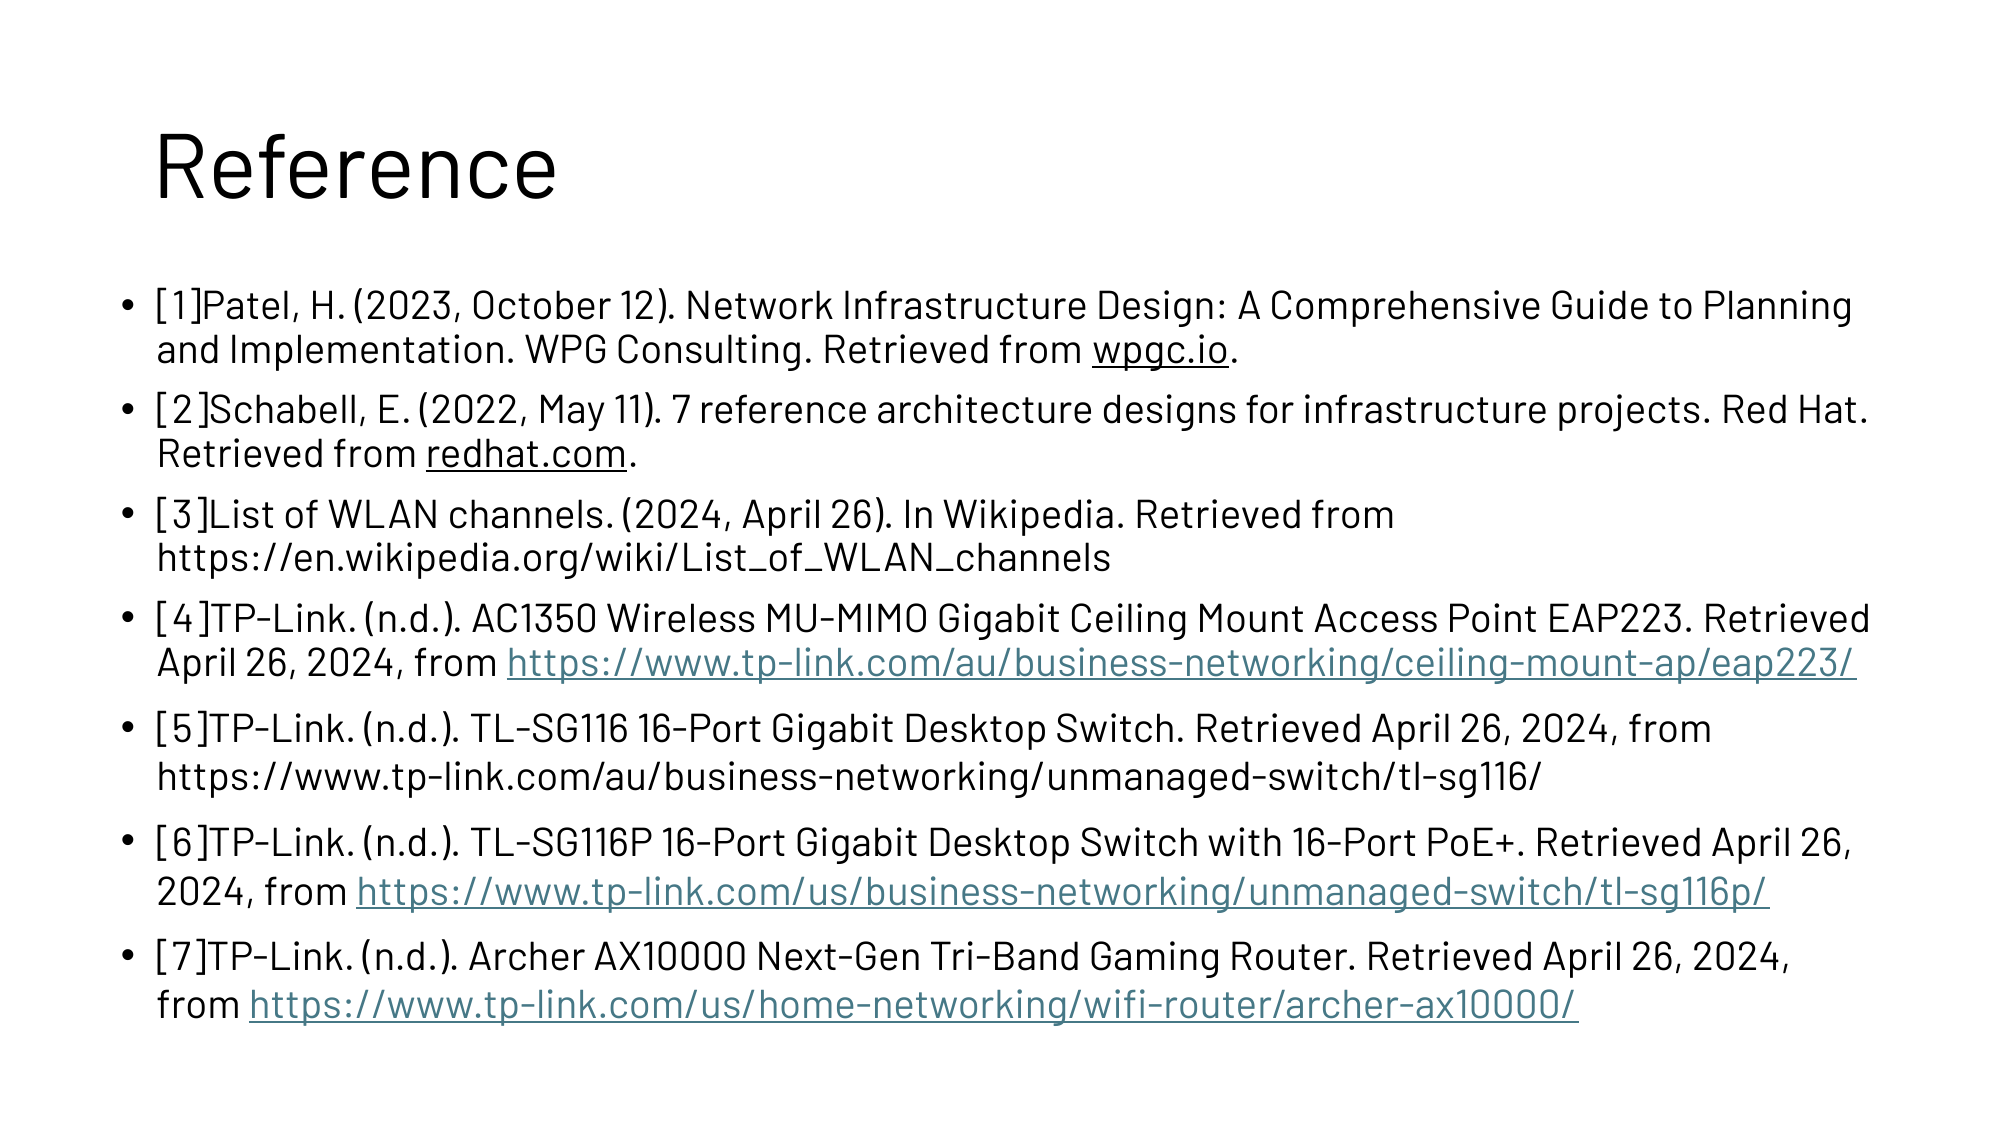

# Reference
[1]Patel, H. (2023, October 12). Network Infrastructure Design: A Comprehensive Guide to Planning and Implementation. WPG Consulting. Retrieved from wpgc.io.
[2]Schabell, E. (2022, May 11). 7 reference architecture designs for infrastructure projects. Red Hat. Retrieved from redhat.com.
[3]List of WLAN channels. (2024, April 26). In Wikipedia. Retrieved from https://en.wikipedia.org/wiki/List_of_WLAN_channels
[4]TP-Link. (n.d.). AC1350 Wireless MU-MIMO Gigabit Ceiling Mount Access Point EAP223. Retrieved April 26, 2024, from https://www.tp-link.com/au/business-networking/ceiling-mount-ap/eap223/
[5]TP-Link. (n.d.). TL-SG116 16-Port Gigabit Desktop Switch. Retrieved April 26, 2024, from https://www.tp-link.com/au/business-networking/unmanaged-switch/tl-sg116/
[6]TP-Link. (n.d.). TL-SG116P 16-Port Gigabit Desktop Switch with 16-Port PoE+. Retrieved April 26, 2024, from https://www.tp-link.com/us/business-networking/unmanaged-switch/tl-sg116p/
[7]TP-Link. (n.d.). Archer AX10000 Next-Gen Tri-Band Gaming Router. Retrieved April 26, 2024, from https://www.tp-link.com/us/home-networking/wifi-router/archer-ax10000/